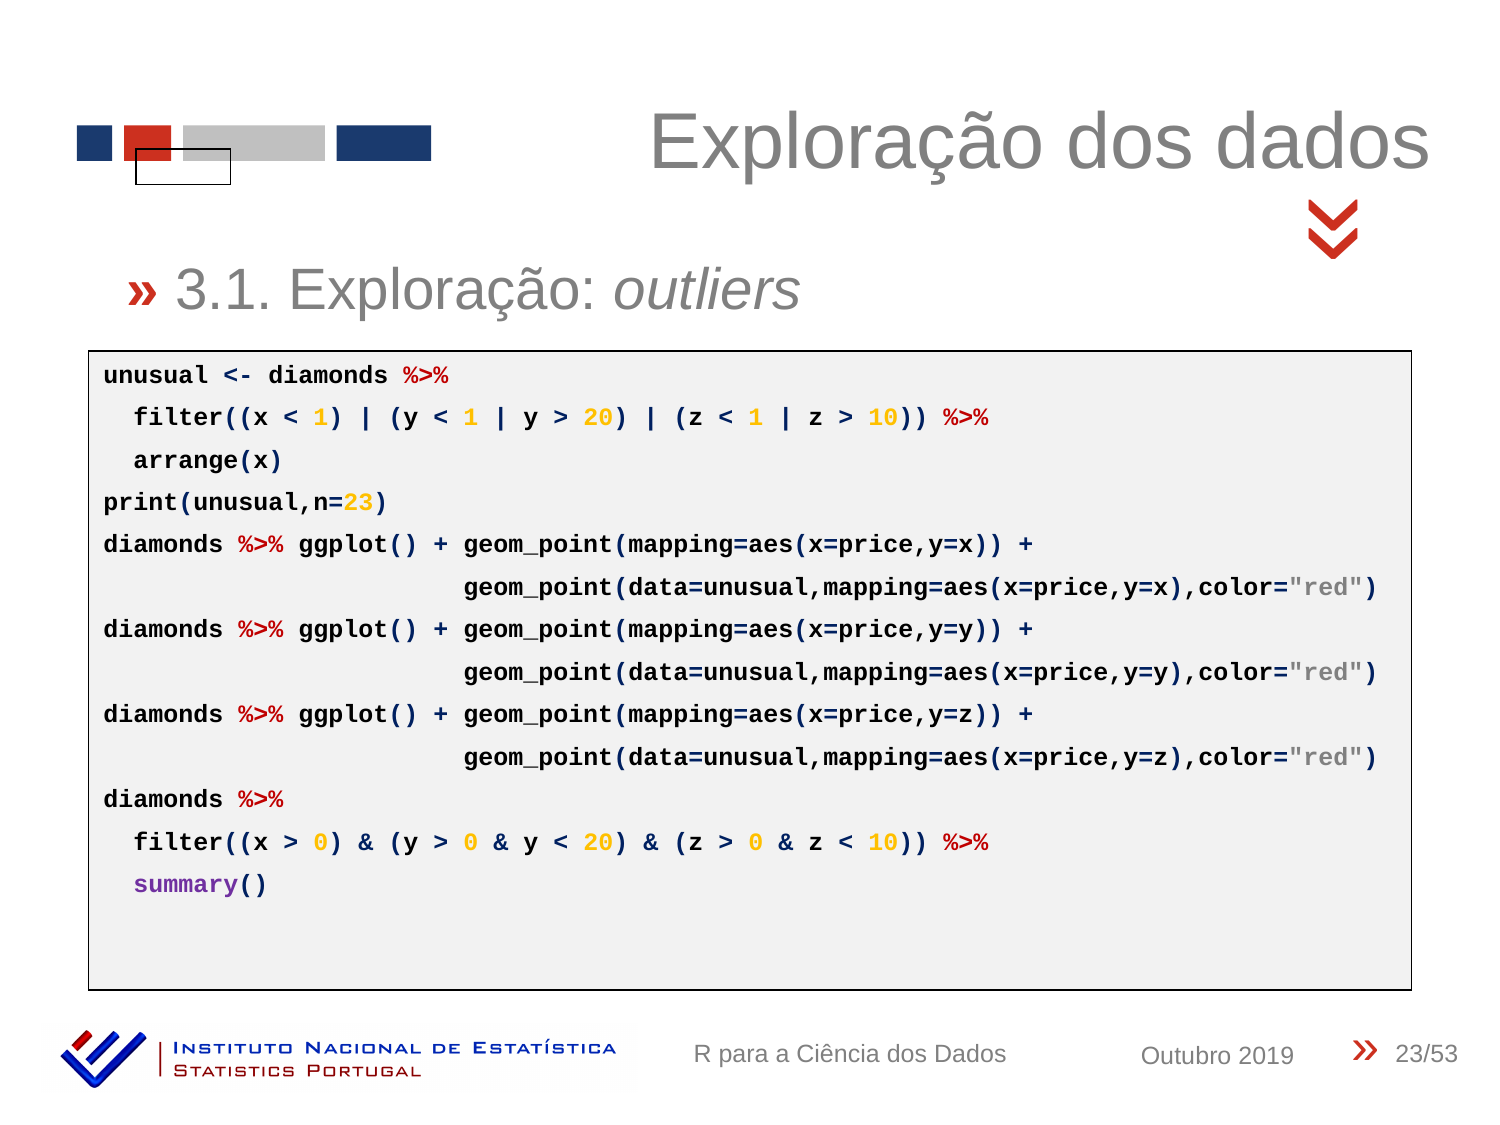

Exploração dos dados
«
» 3.1. Exploração: outliers
unusual <- diamonds %>%
  filter((x < 1) | (y < 1 | y > 20) | (z < 1 | z > 10)) %>%
  arrange(x)
print(unusual,n=23)
diamonds %>% ggplot() + geom_point(mapping=aes(x=price,y=x)) +
                        geom_point(data=unusual,mapping=aes(x=price,y=x),color="red")
diamonds %>% ggplot() + geom_point(mapping=aes(x=price,y=y)) +
                        geom_point(data=unusual,mapping=aes(x=price,y=y),color="red")
diamonds %>% ggplot() + geom_point(mapping=aes(x=price,y=z)) +
                        geom_point(data=unusual,mapping=aes(x=price,y=z),color="red")
diamonds %>%
  filter((x > 0) & (y > 0 & y < 20) & (z > 0 & z < 10)) %>%
  summary()

23